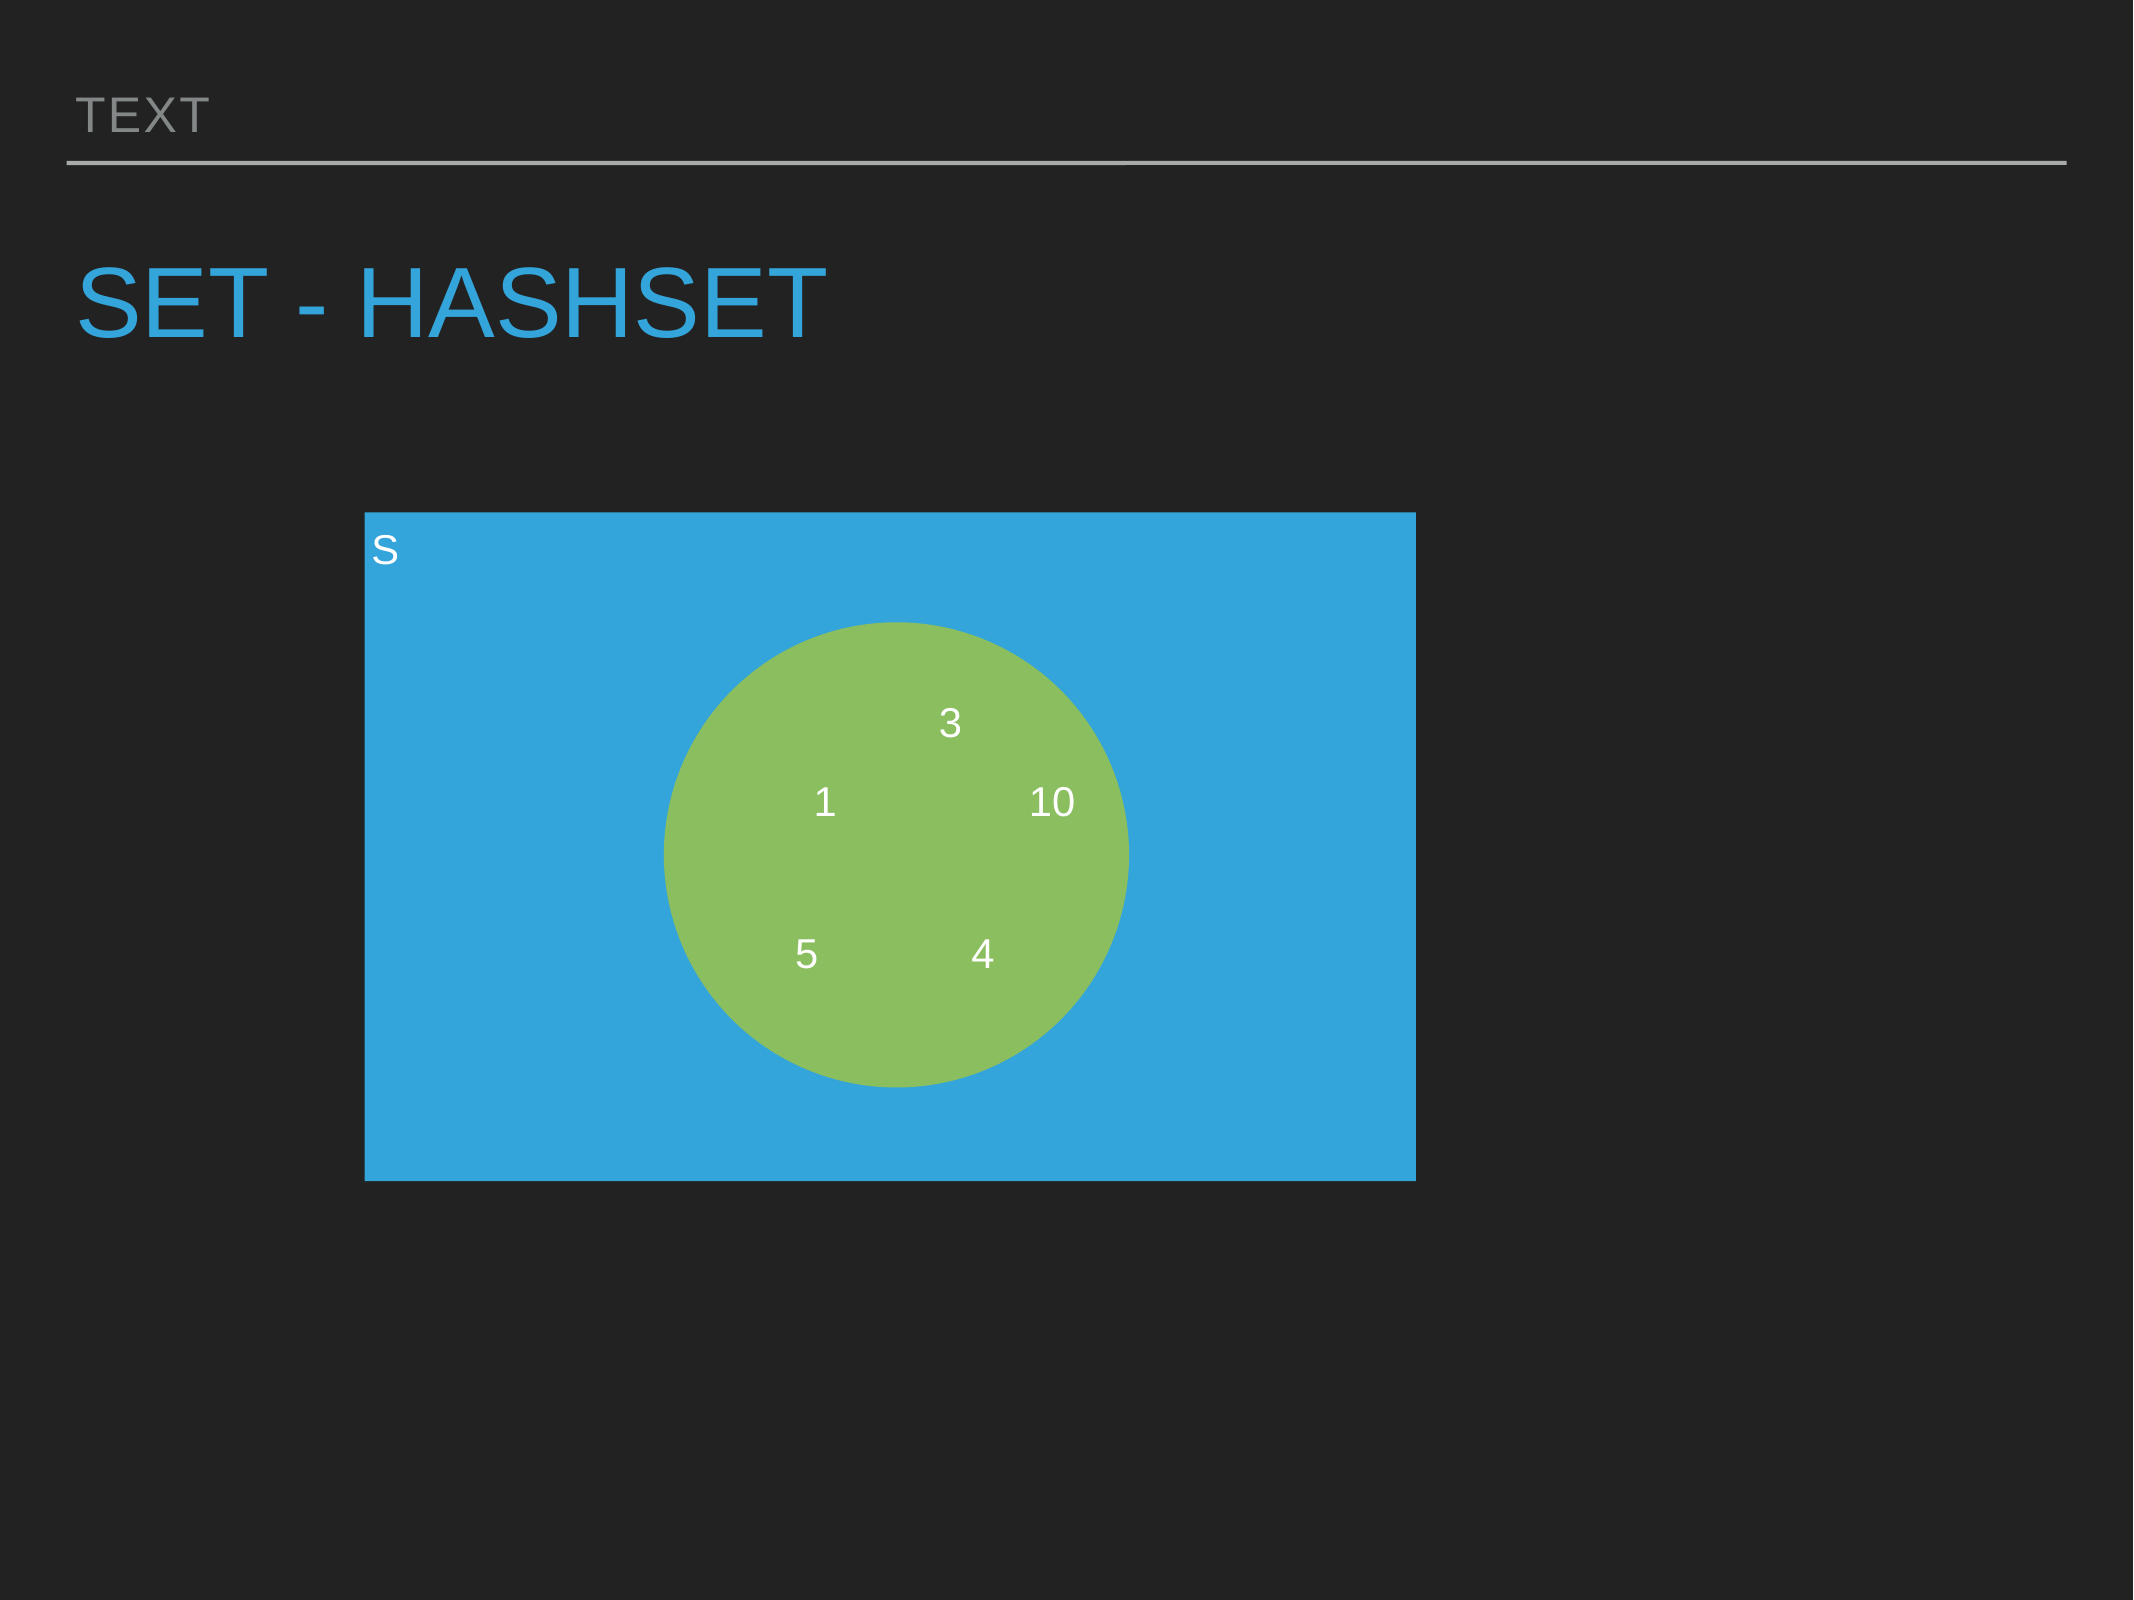

Text
# Set - Hashset
S

3
1
10
5
4